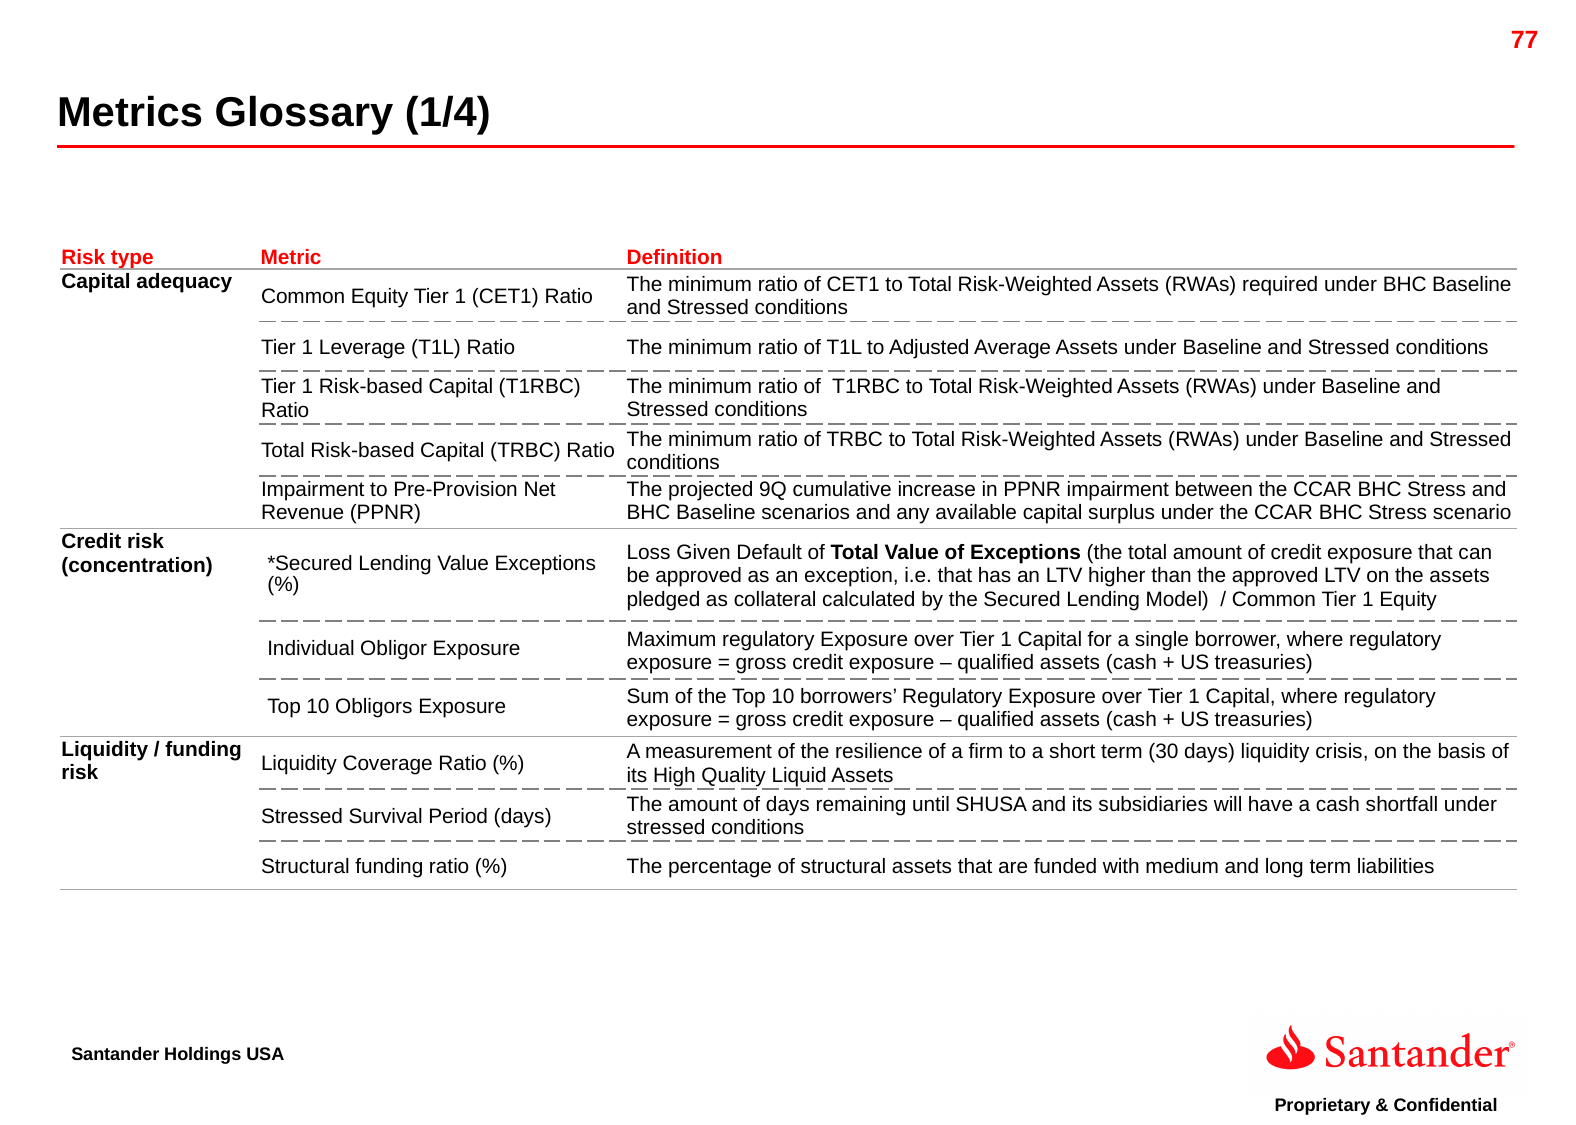

Metrics Glossary (1/4)
| Risk type | Metric | Definition |
| --- | --- | --- |
| Capital adequacy | Common Equity Tier 1 (CET1) Ratio | The minimum ratio of CET1 to Total Risk-Weighted Assets (RWAs) required under BHC Baseline and Stressed conditions |
|  | Tier 1 Leverage (T1L) Ratio | The minimum ratio of T1L to Adjusted Average Assets under Baseline and Stressed conditions |
|  | Tier 1 Risk-based Capital (T1RBC) Ratio | The minimum ratio of T1RBC to Total Risk-Weighted Assets (RWAs) under Baseline and Stressed conditions |
|  | Total Risk-based Capital (TRBC) Ratio | The minimum ratio of TRBC to Total Risk-Weighted Assets (RWAs) under Baseline and Stressed conditions |
|  | Impairment to Pre-Provision Net Revenue (PPNR) | The projected 9Q cumulative increase in PPNR impairment between the CCAR BHC Stress and BHC Baseline scenarios and any available capital surplus under the CCAR BHC Stress scenario |
| Credit risk (concentration) | \*Secured Lending Value Exceptions (%) | Loss Given Default of Total Value of Exceptions (the total amount of credit exposure that can be approved as an exception, i.e. that has an LTV higher than the approved LTV on the assets pledged as collateral calculated by the Secured Lending Model) / Common Tier 1 Equity |
|  | Individual Obligor Exposure | Maximum regulatory Exposure over Tier 1 Capital for a single borrower, where regulatory exposure = gross credit exposure – qualified assets (cash + US treasuries) |
|  | Top 10 Obligors Exposure | Sum of the Top 10 borrowers’ Regulatory Exposure over Tier 1 Capital, where regulatory exposure = gross credit exposure – qualified assets (cash + US treasuries) |
| Liquidity / funding risk | Liquidity Coverage Ratio (%) | A measurement of the resilience of a firm to a short term (30 days) liquidity crisis, on the basis of its High Quality Liquid Assets |
|  | Stressed Survival Period (days) | The amount of days remaining until SHUSA and its subsidiaries will have a cash shortfall under stressed conditions |
|  | Structural funding ratio (%) | The percentage of structural assets that are funded with medium and long term liabilities |